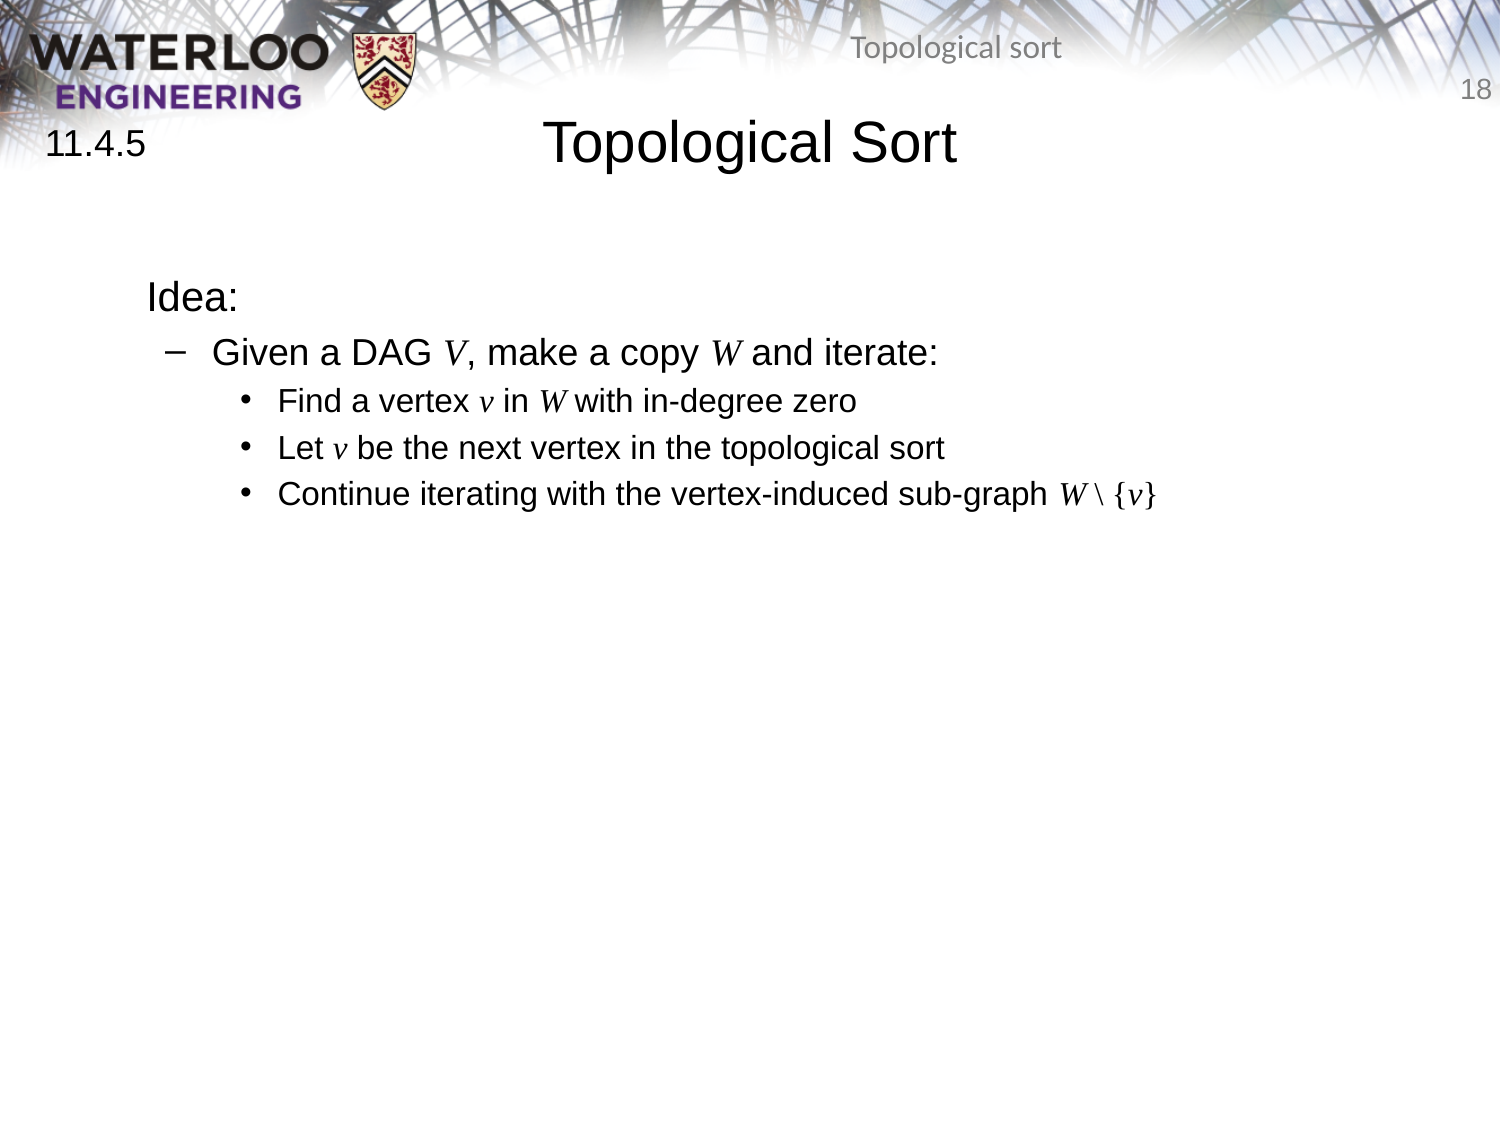

Topological Sort
	Idea:
Given a DAG V, make a copy W and iterate:
Find a vertex v in W with in-degree zero
Let v be the next vertex in the topological sort
Continue iterating with the vertex-induced sub-graph W \ {v}

11.4.5